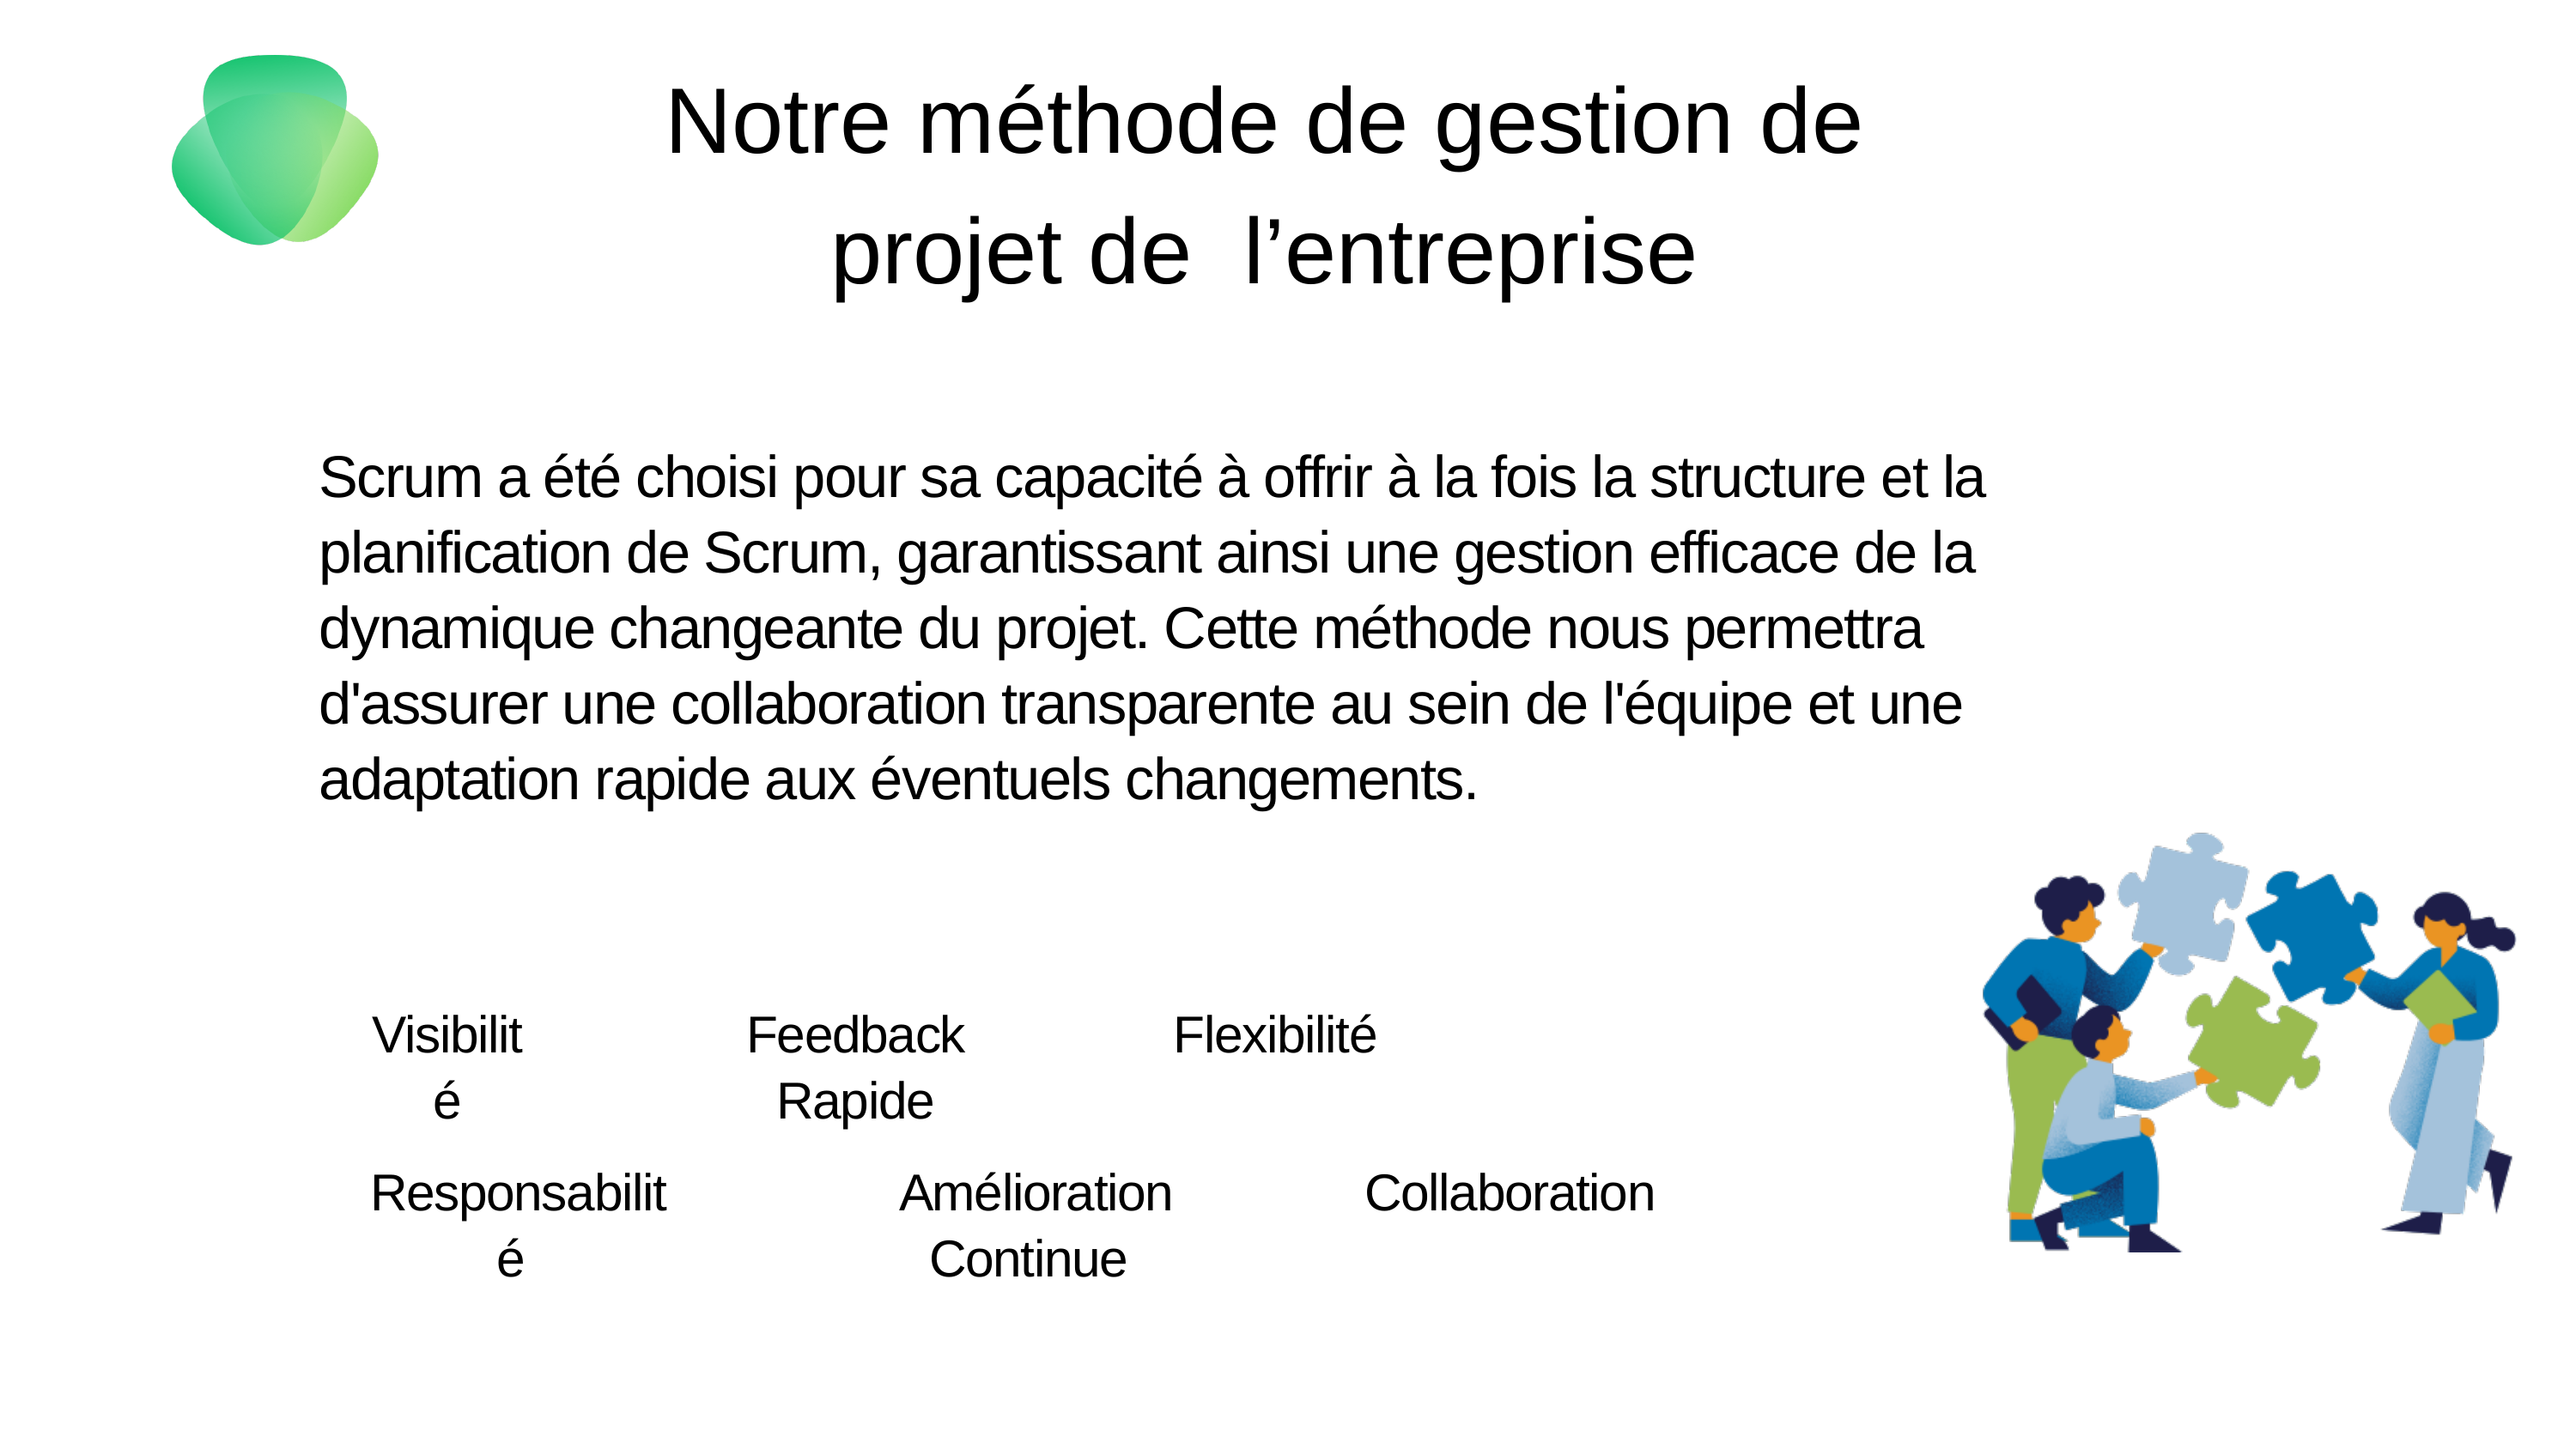

Notre méthode de gestion de projet de  l’entreprise

Scrum a été choisi pour sa capacité à offrir à la fois la structure et la planification de Scrum, garantissant ainsi une gestion efficace de la dynamique changeante du projet. Cette méthode nous permettra d'assurer une collaboration transparente au sein de l'équipe et une adaptation rapide aux éventuels changements.

Visibilité
Feedback Rapide
Flexibilité
Responsabilité
 Amélioration Continue
Collaboration